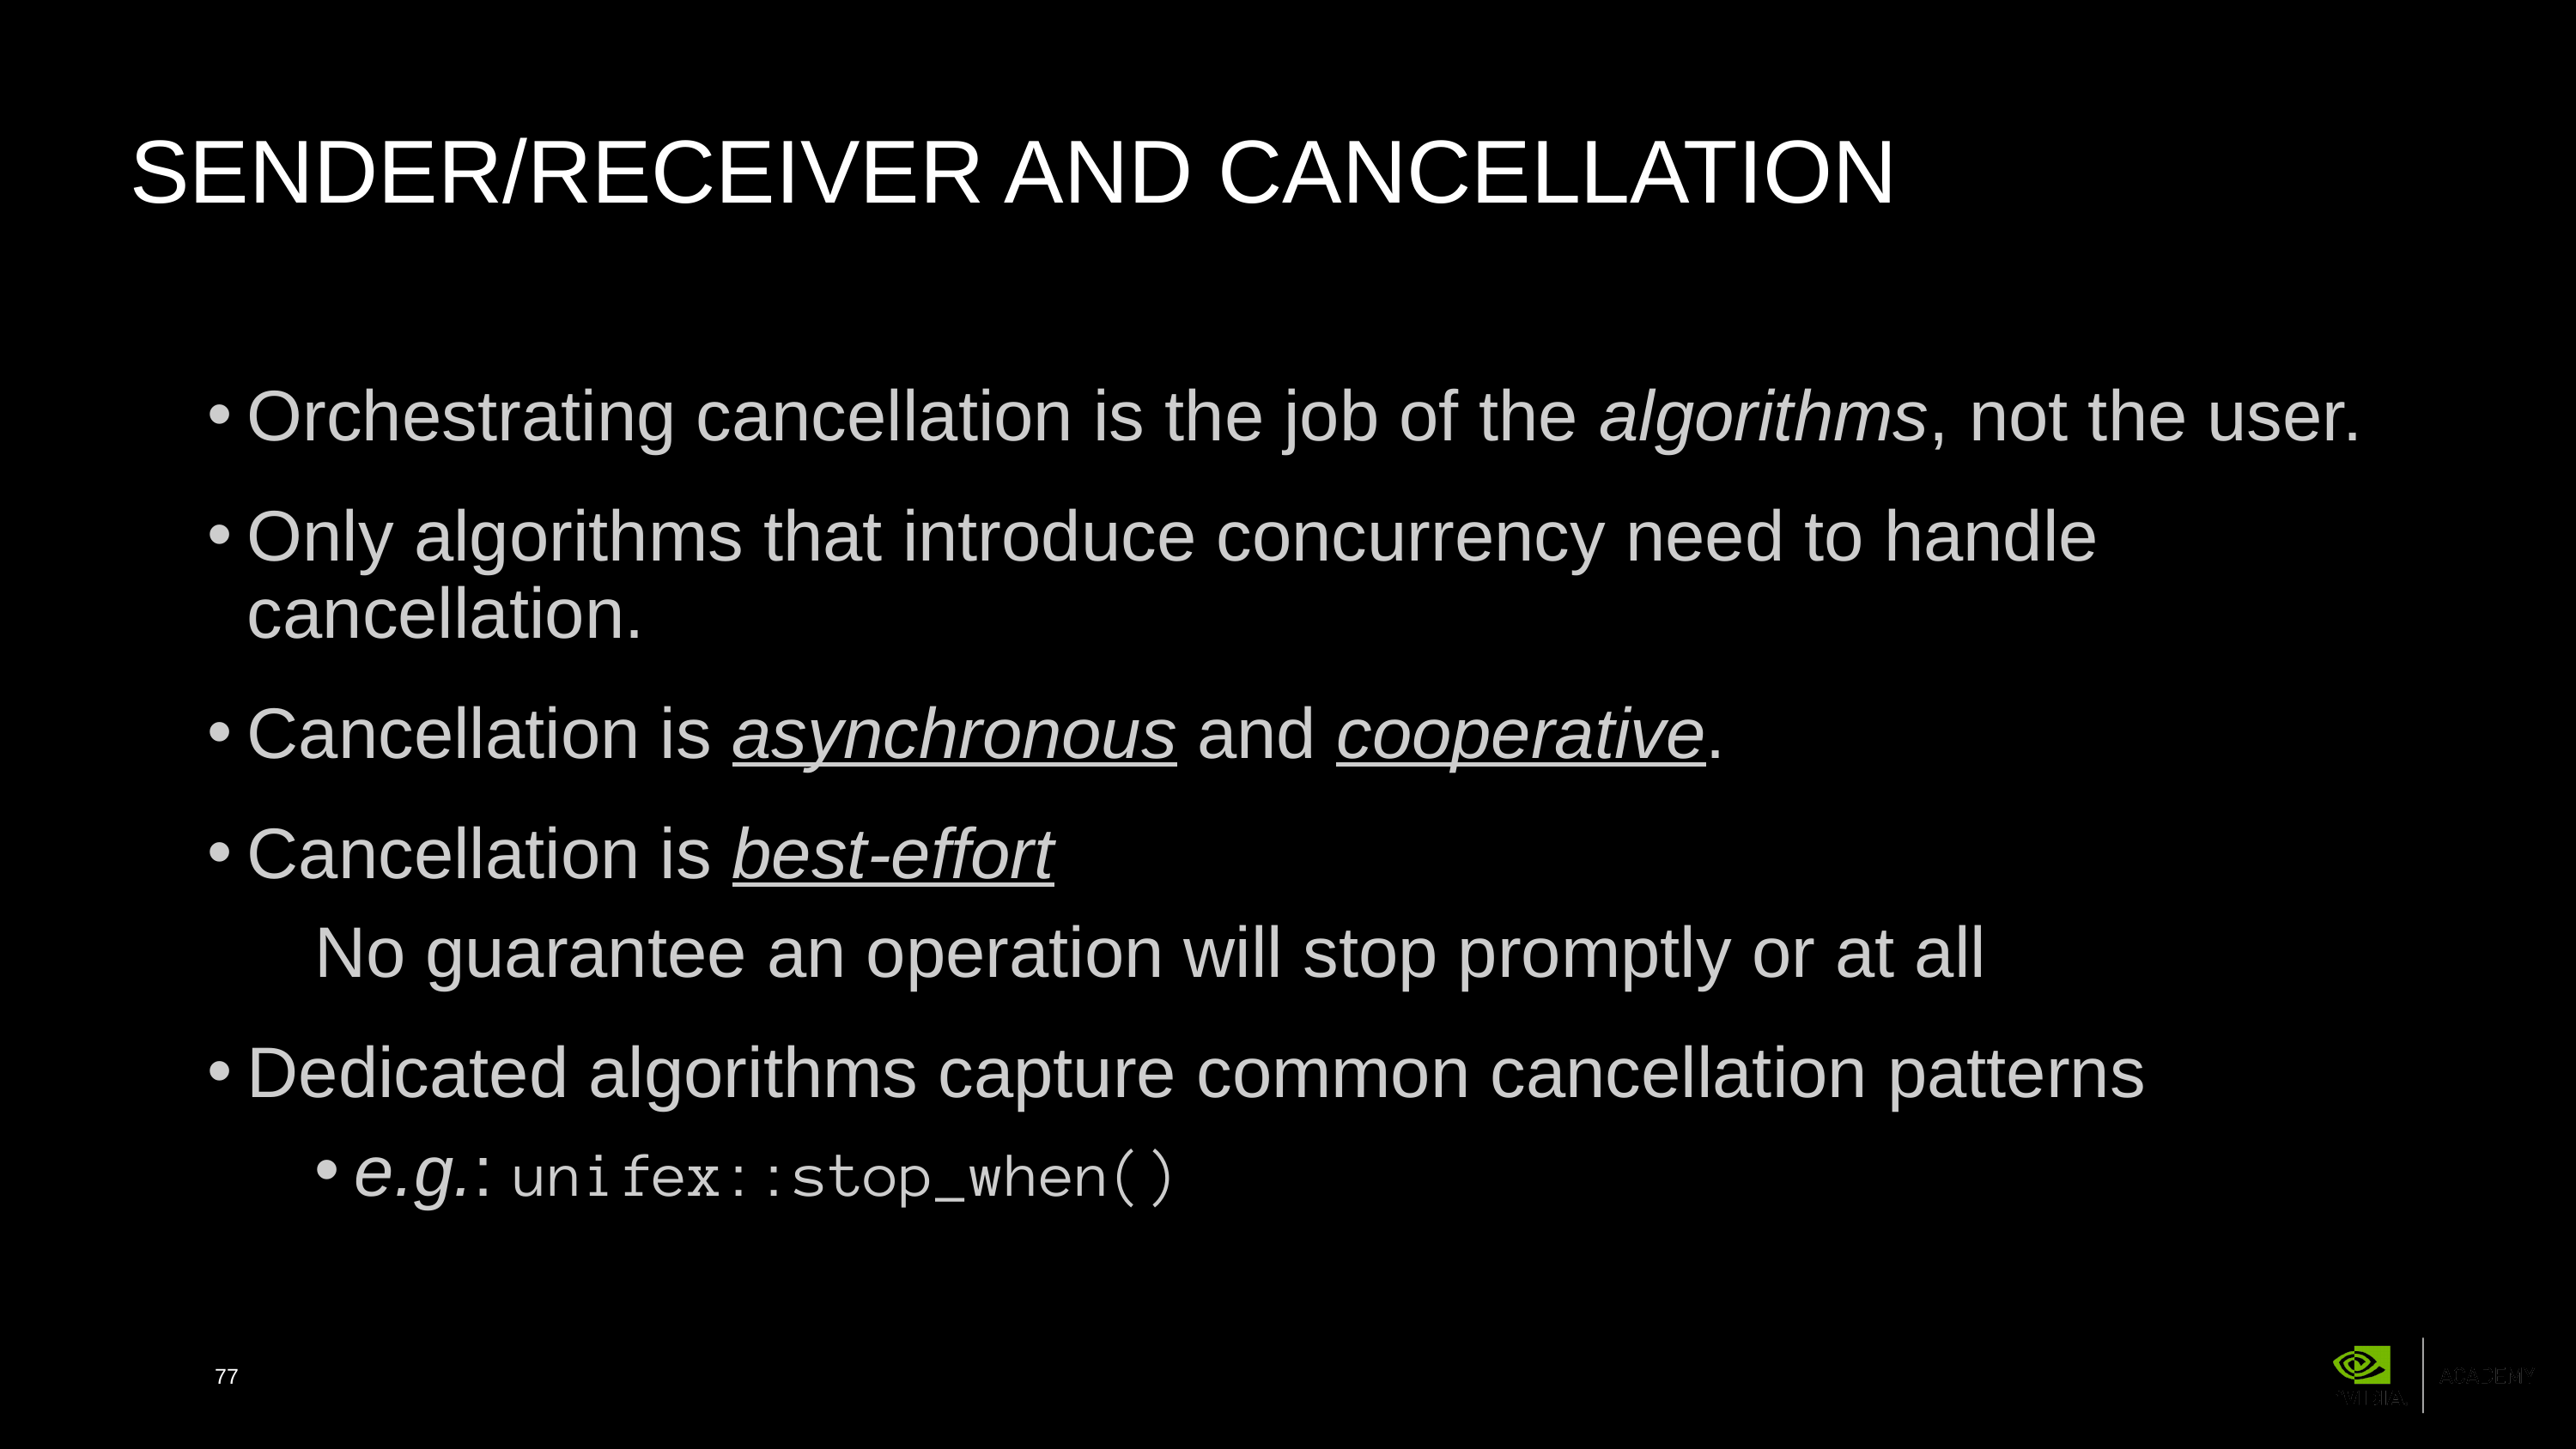

# Sender/receiver and cancellation
Orchestrating cancellation is the job of the algorithms, not the user.
Only algorithms that introduce concurrency need to handle cancellation.
Cancellation is asynchronous and cooperative.
Cancellation is best-effort
No guarantee an operation will stop promptly or at all
Dedicated algorithms capture common cancellation patterns
e.g.: unifex::stop_when()
77